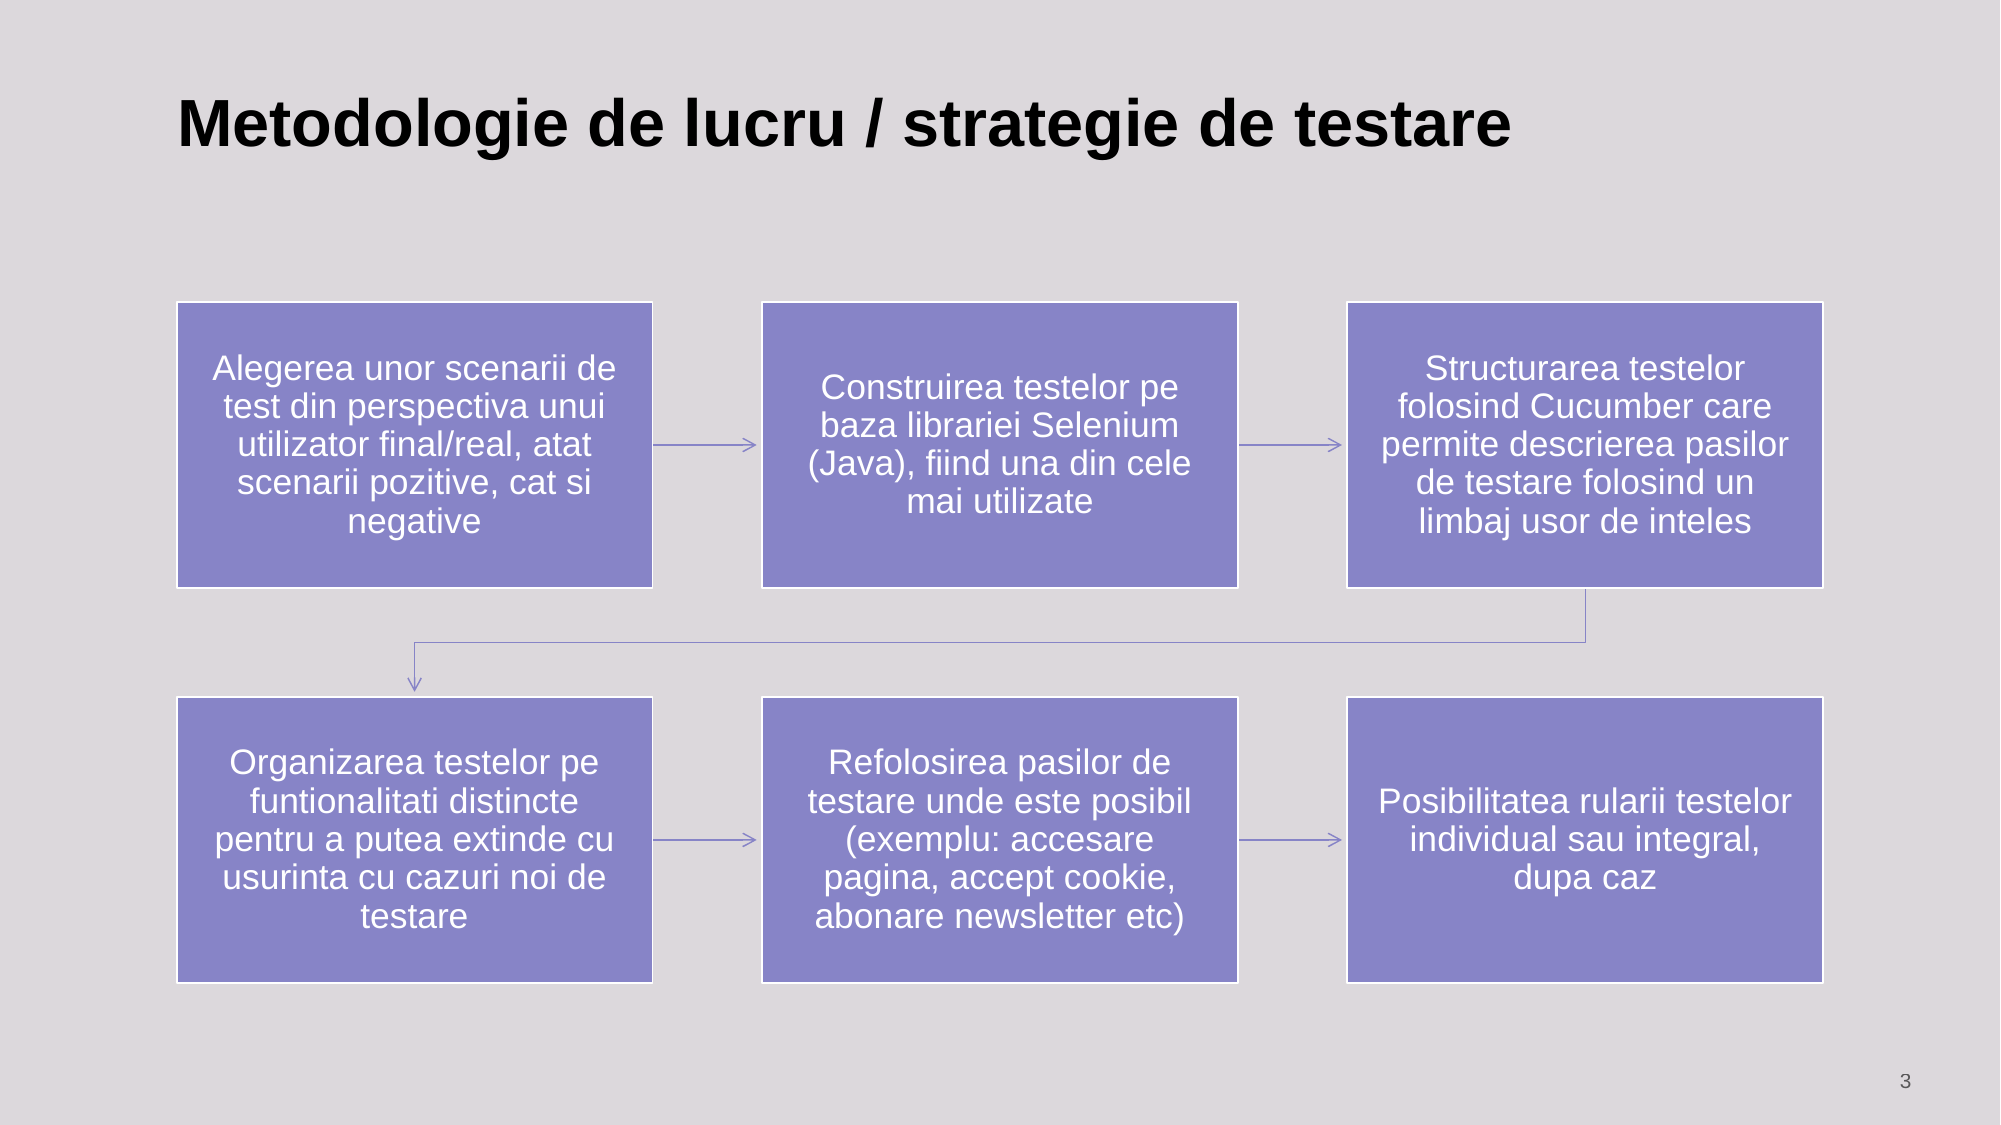

# Metodologie de lucru / strategie de testare

Alegerea unor scenarii de test din perspectiva unui utilizator final/real, atat scenarii pozitive, cat si negative

Construirea testelor pe baza librariei Selenium (Java), fiind una din cele mai utilizate

Structurarea testelor folosind Cucumber care permite descrierea pasilor de testare folosind un limbaj usor de inteles

Organizarea testelor pe funtionalitati distincte pentru a putea extinde cu usurinta cu cazuri noi de testare

Refolosirea pasilor de testare unde este posibil (exemplu: accesare pagina, accept cookie, abonare newsletter etc)
Posibilitatea rularii testelor individual sau integral, dupa caz
3